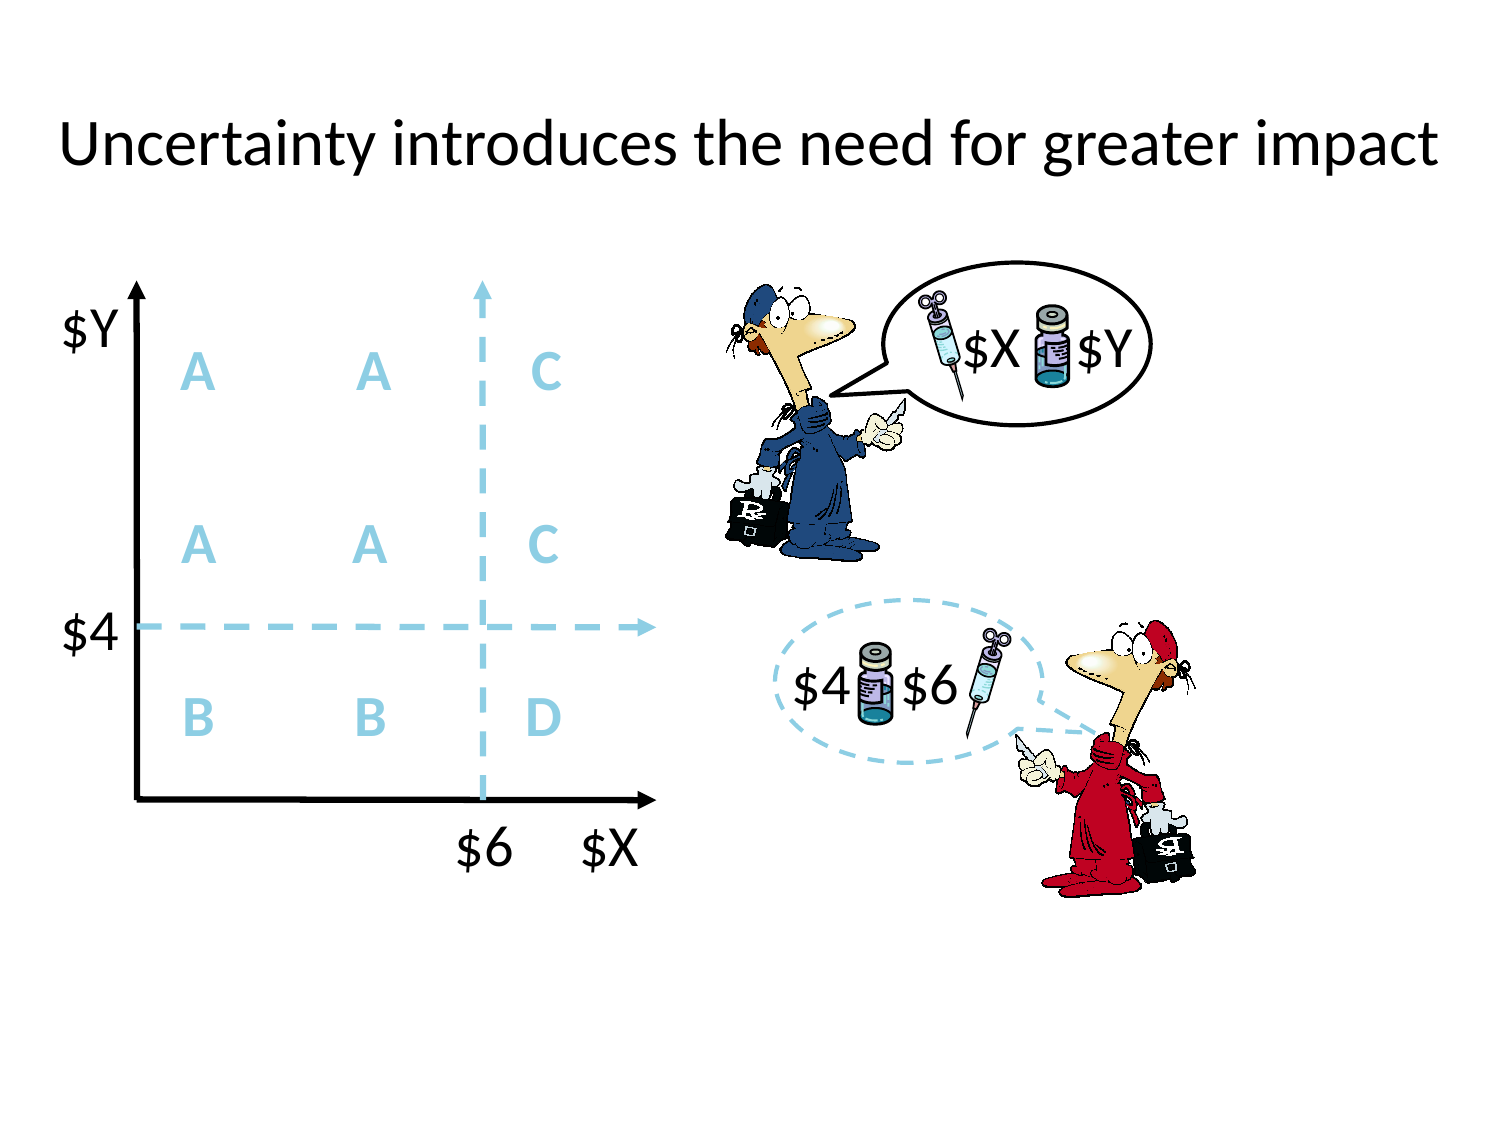

# Uncertainty introduces the need for greater impact

$X
$Y

A,A
A,C
C,C
$Y
A,B
A,D
C,D
$4

$4
$6

B,B
B,D
D,D
$6
$X